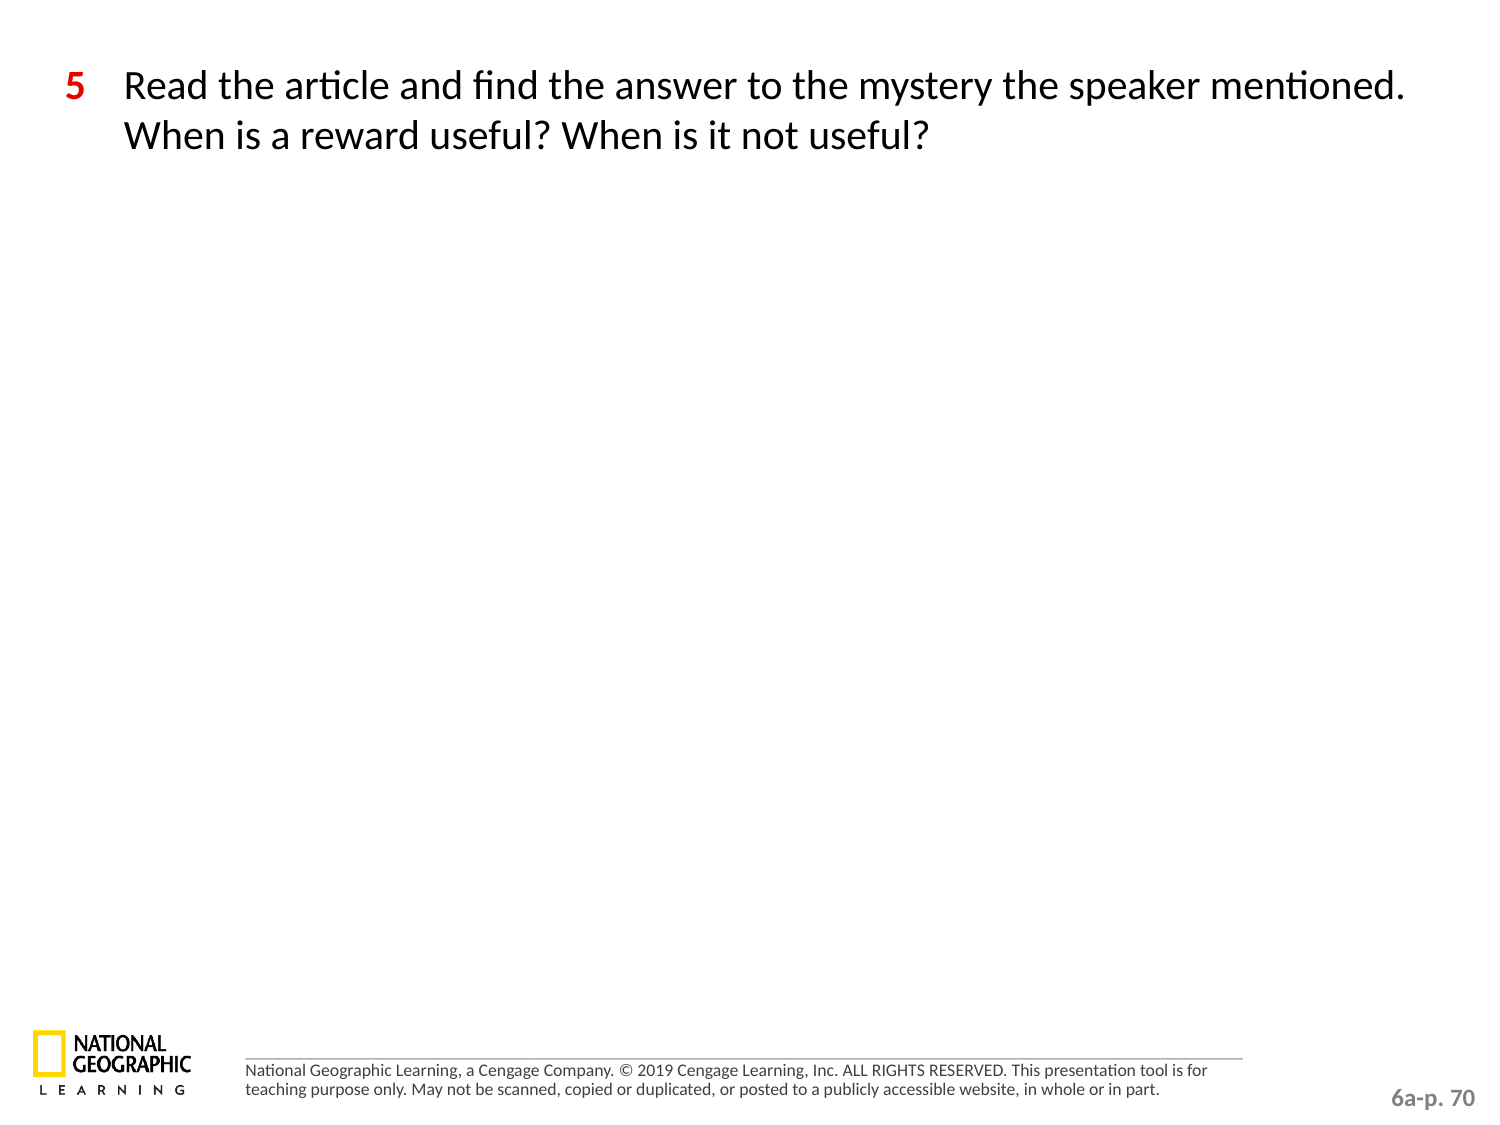

5 	Read the article and find the answer to the mystery the speaker mentioned. When is a reward useful? When is it not useful?
6a-p. 70